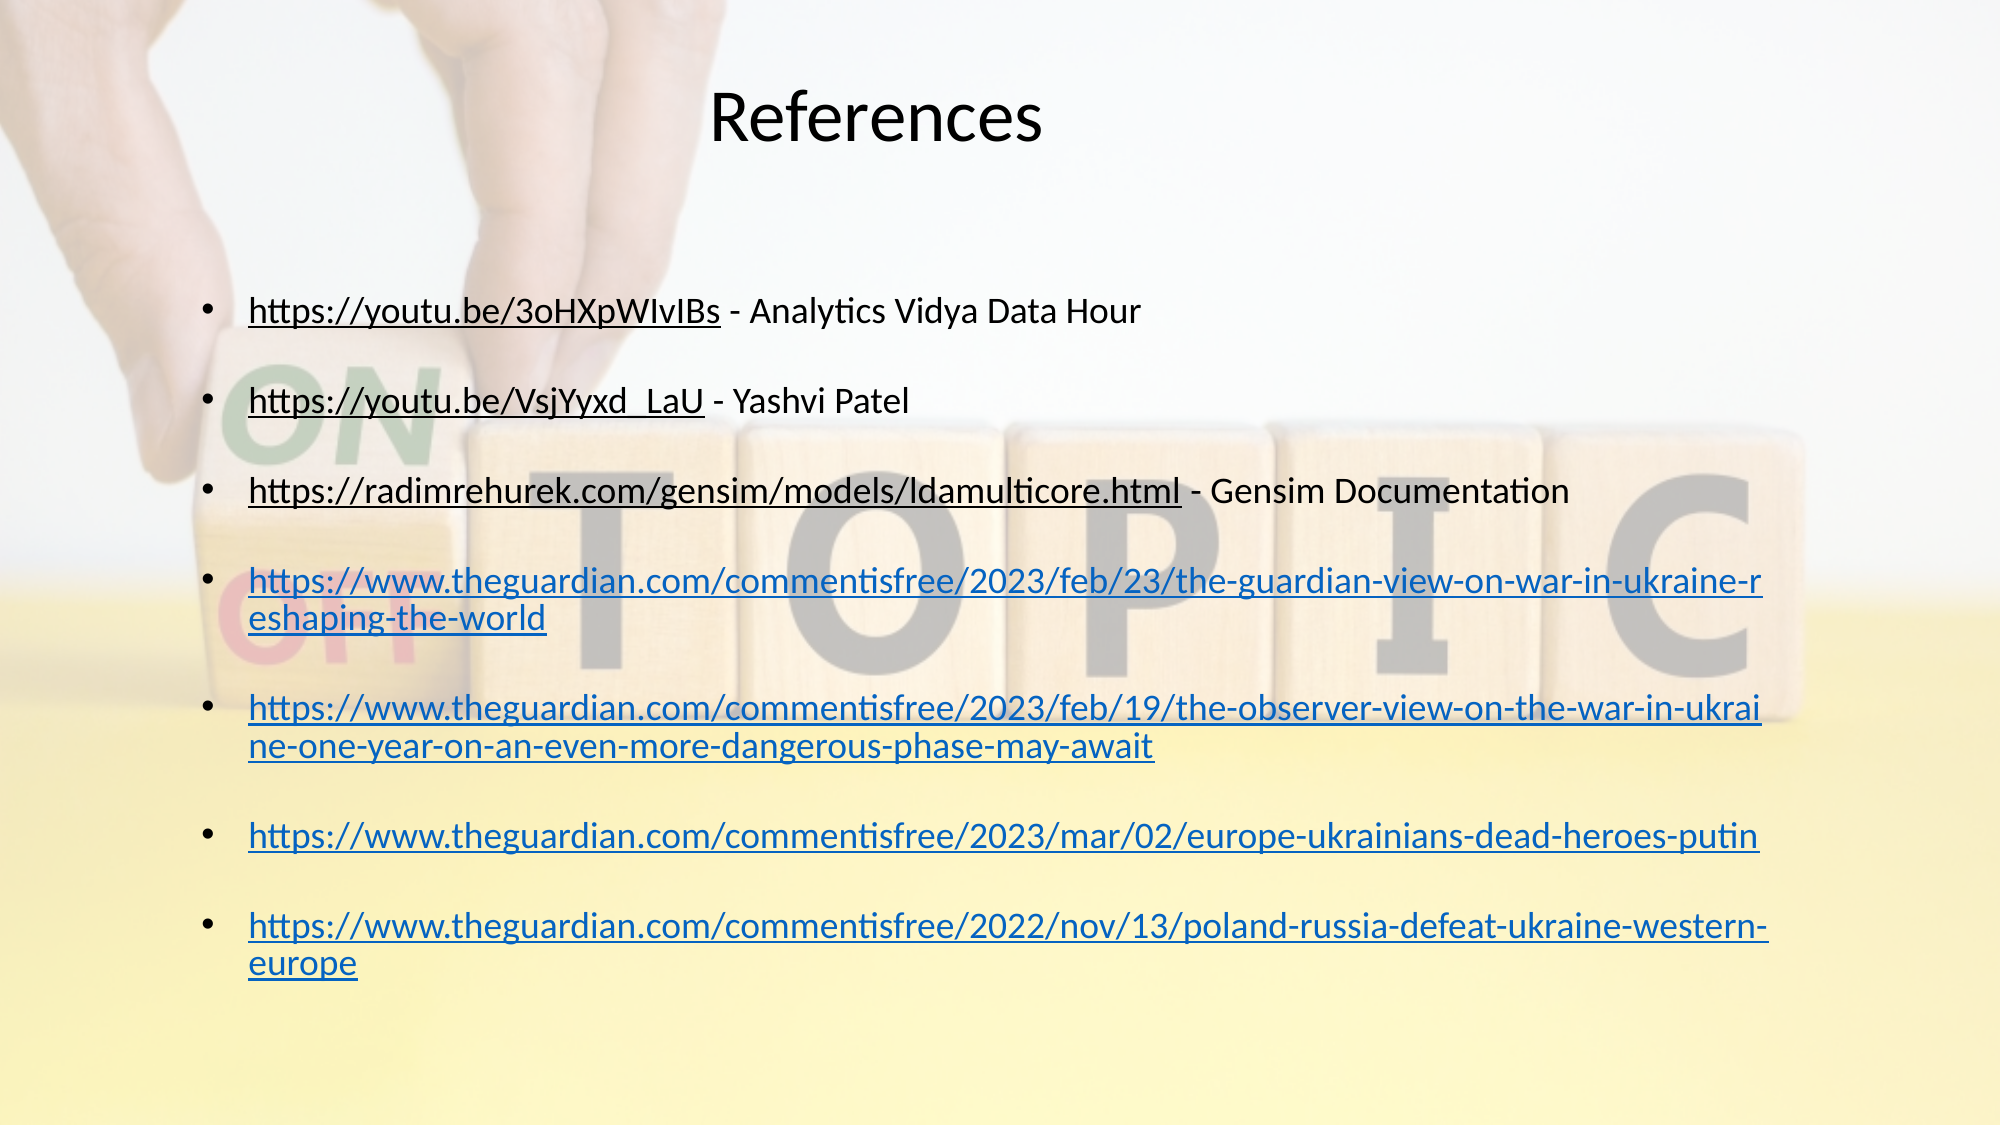

References
https://youtu.be/3oHXpWIvIBs - Analytics Vidya Data Hour

https://youtu.be/VsjYyxd_LaU - Yashvi Patel

https://radimrehurek.com/gensim/models/ldamulticore.html - Gensim Documentation

https://www.theguardian.com/commentisfree/2023/feb/23/the-guardian-view-on-war-in-ukraine-reshaping-the-world

https://www.theguardian.com/commentisfree/2023/feb/19/the-observer-view-on-the-war-in-ukraine-one-year-on-an-even-more-dangerous-phase-may-await

https://www.theguardian.com/commentisfree/2023/mar/02/europe-ukrainians-dead-heroes-putin

https://www.theguardian.com/commentisfree/2022/nov/13/poland-russia-defeat-ukraine-western-europe